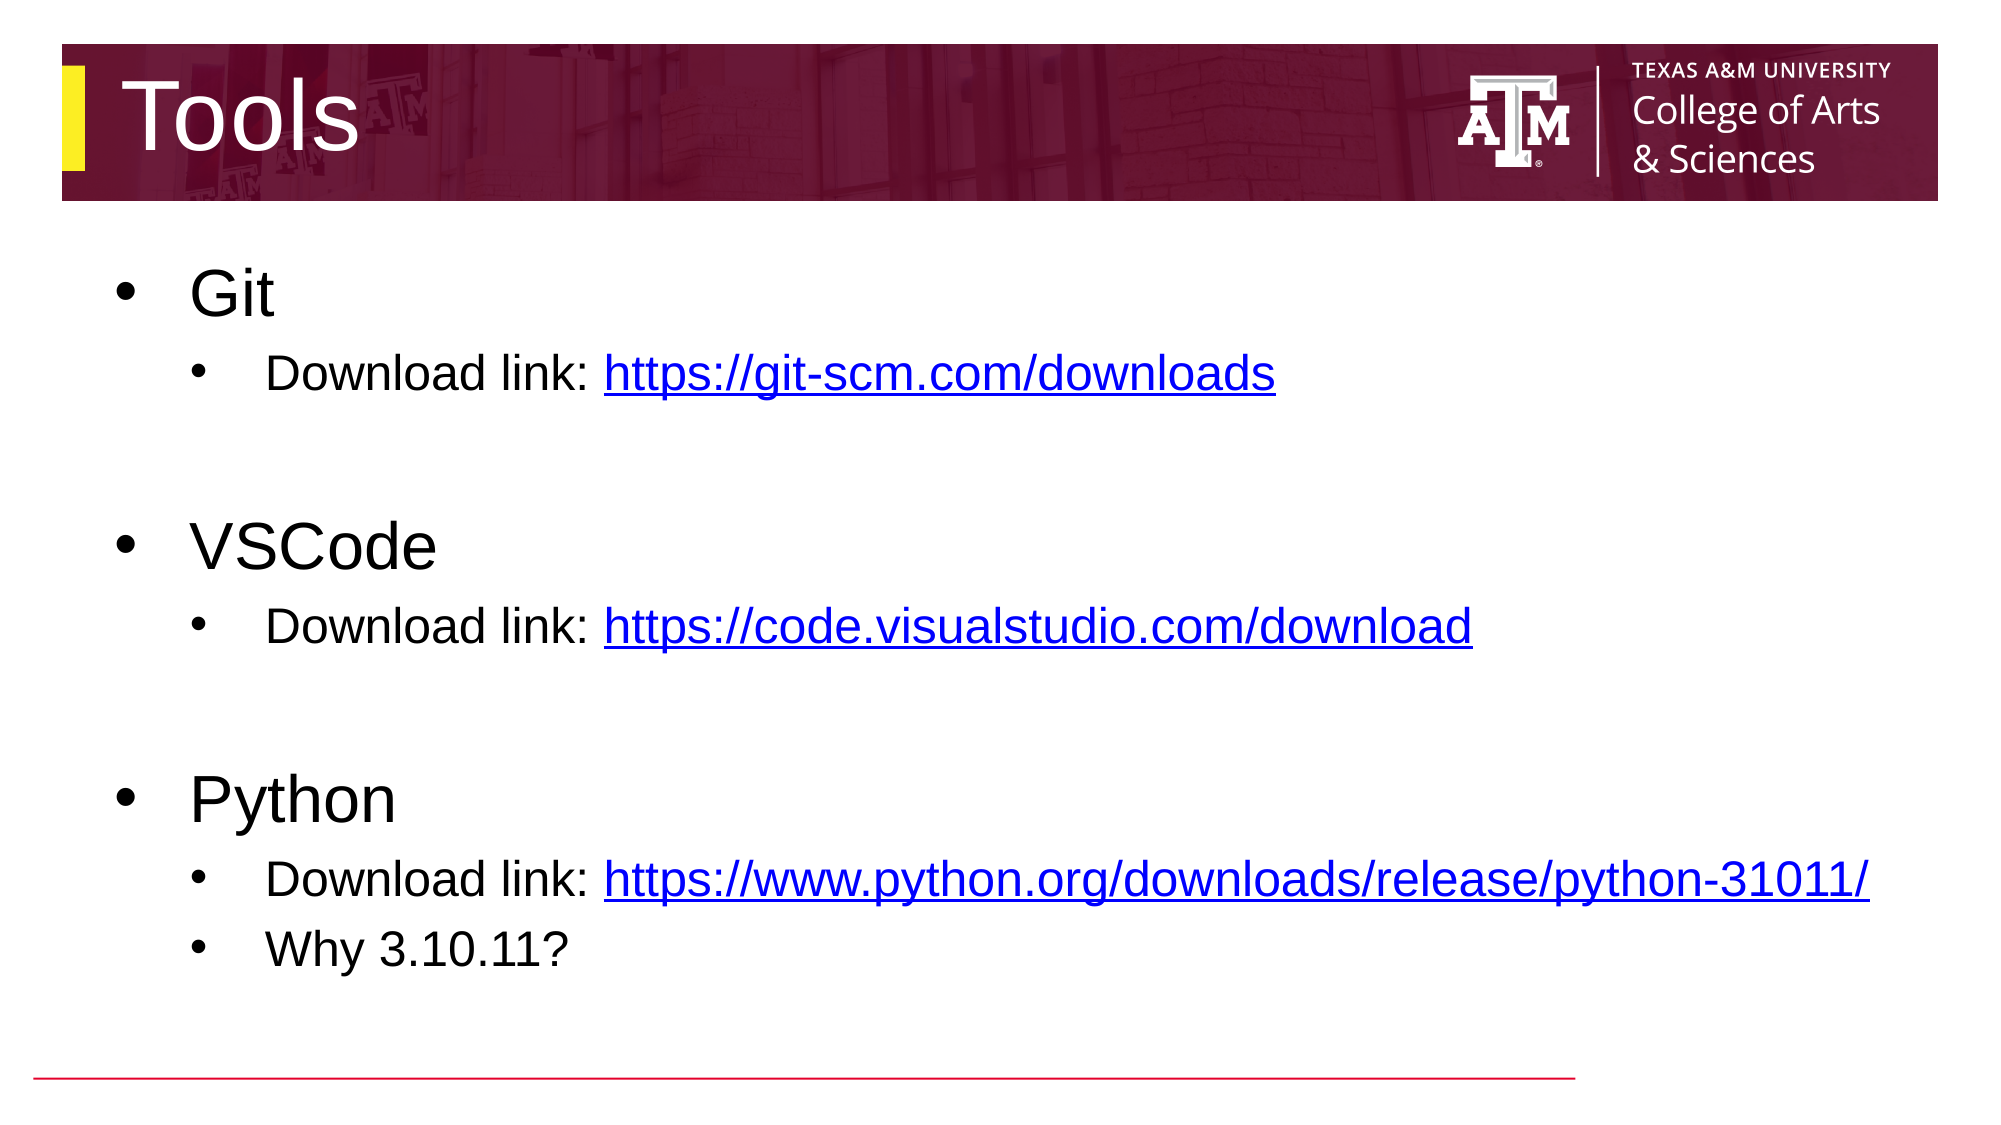

# Tools
Git
Download link: https://git-scm.com/downloads

VSCode
Download link: https://code.visualstudio.com/download

Python
Download link: https://www.python.org/downloads/release/python-31011/
Why 3.10.11?